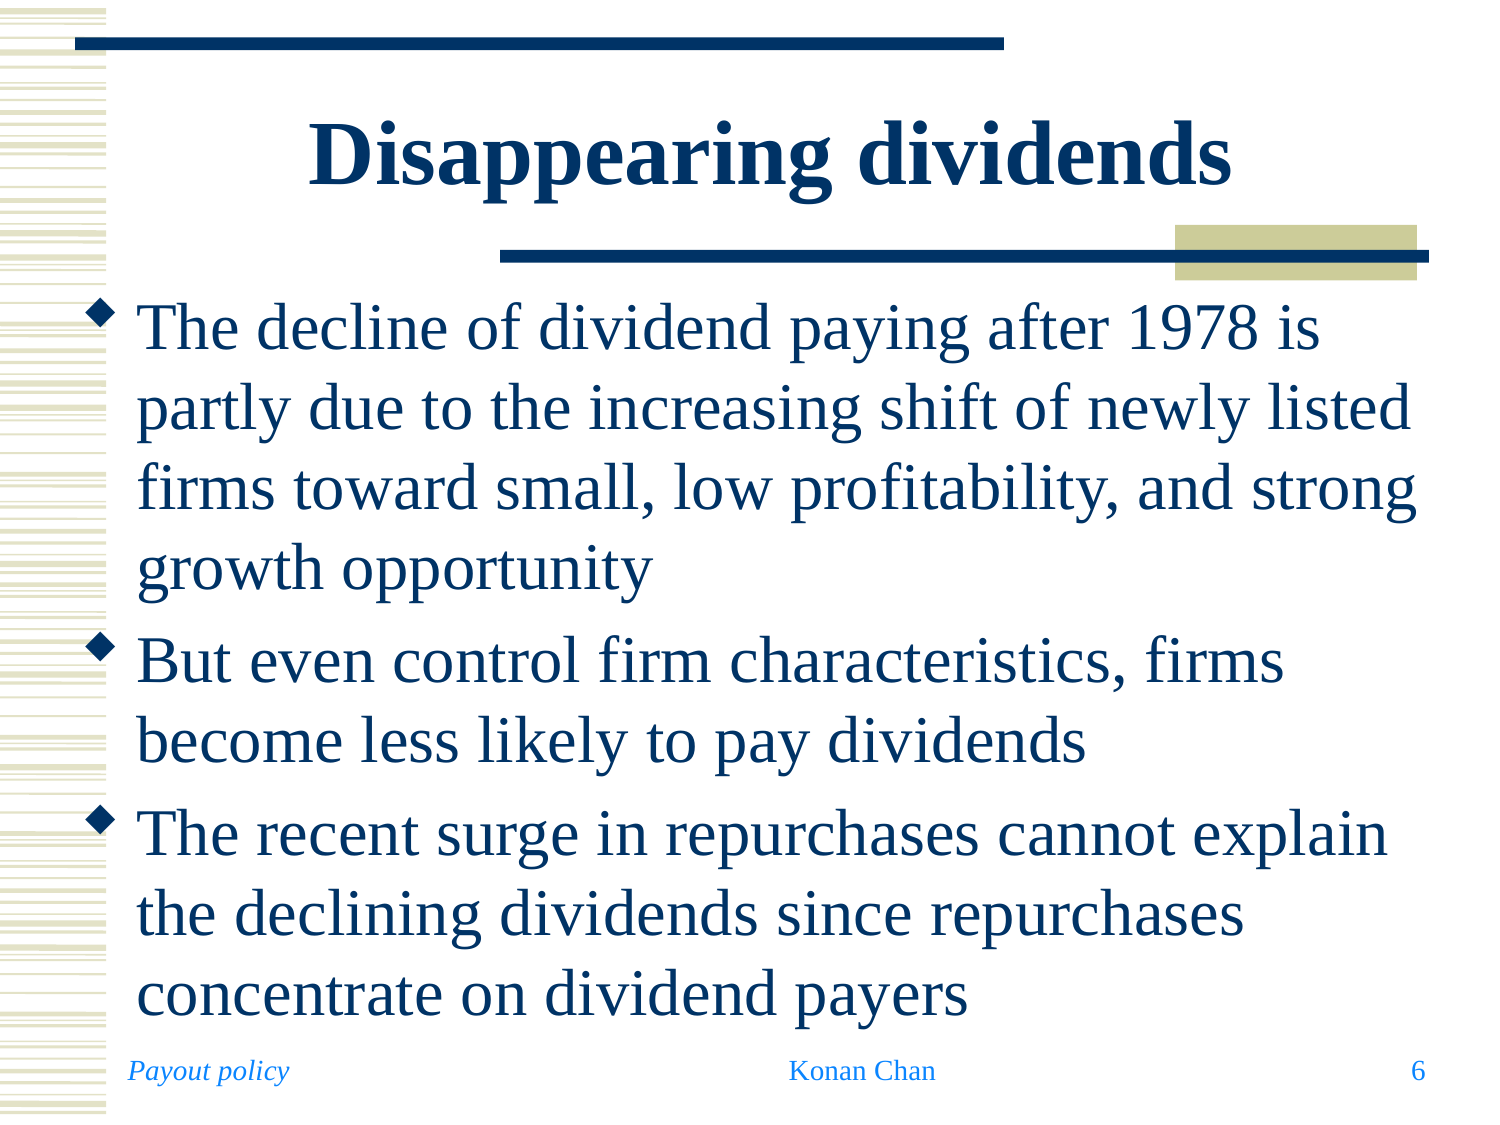

# Disappearing dividends
The decline of dividend paying after 1978 is partly due to the increasing shift of newly listed firms toward small, low profitability, and strong growth opportunity
But even control firm characteristics, firms become less likely to pay dividends
The recent surge in repurchases cannot explain the declining dividends since repurchases concentrate on dividend payers
Payout policy
Konan Chan
6